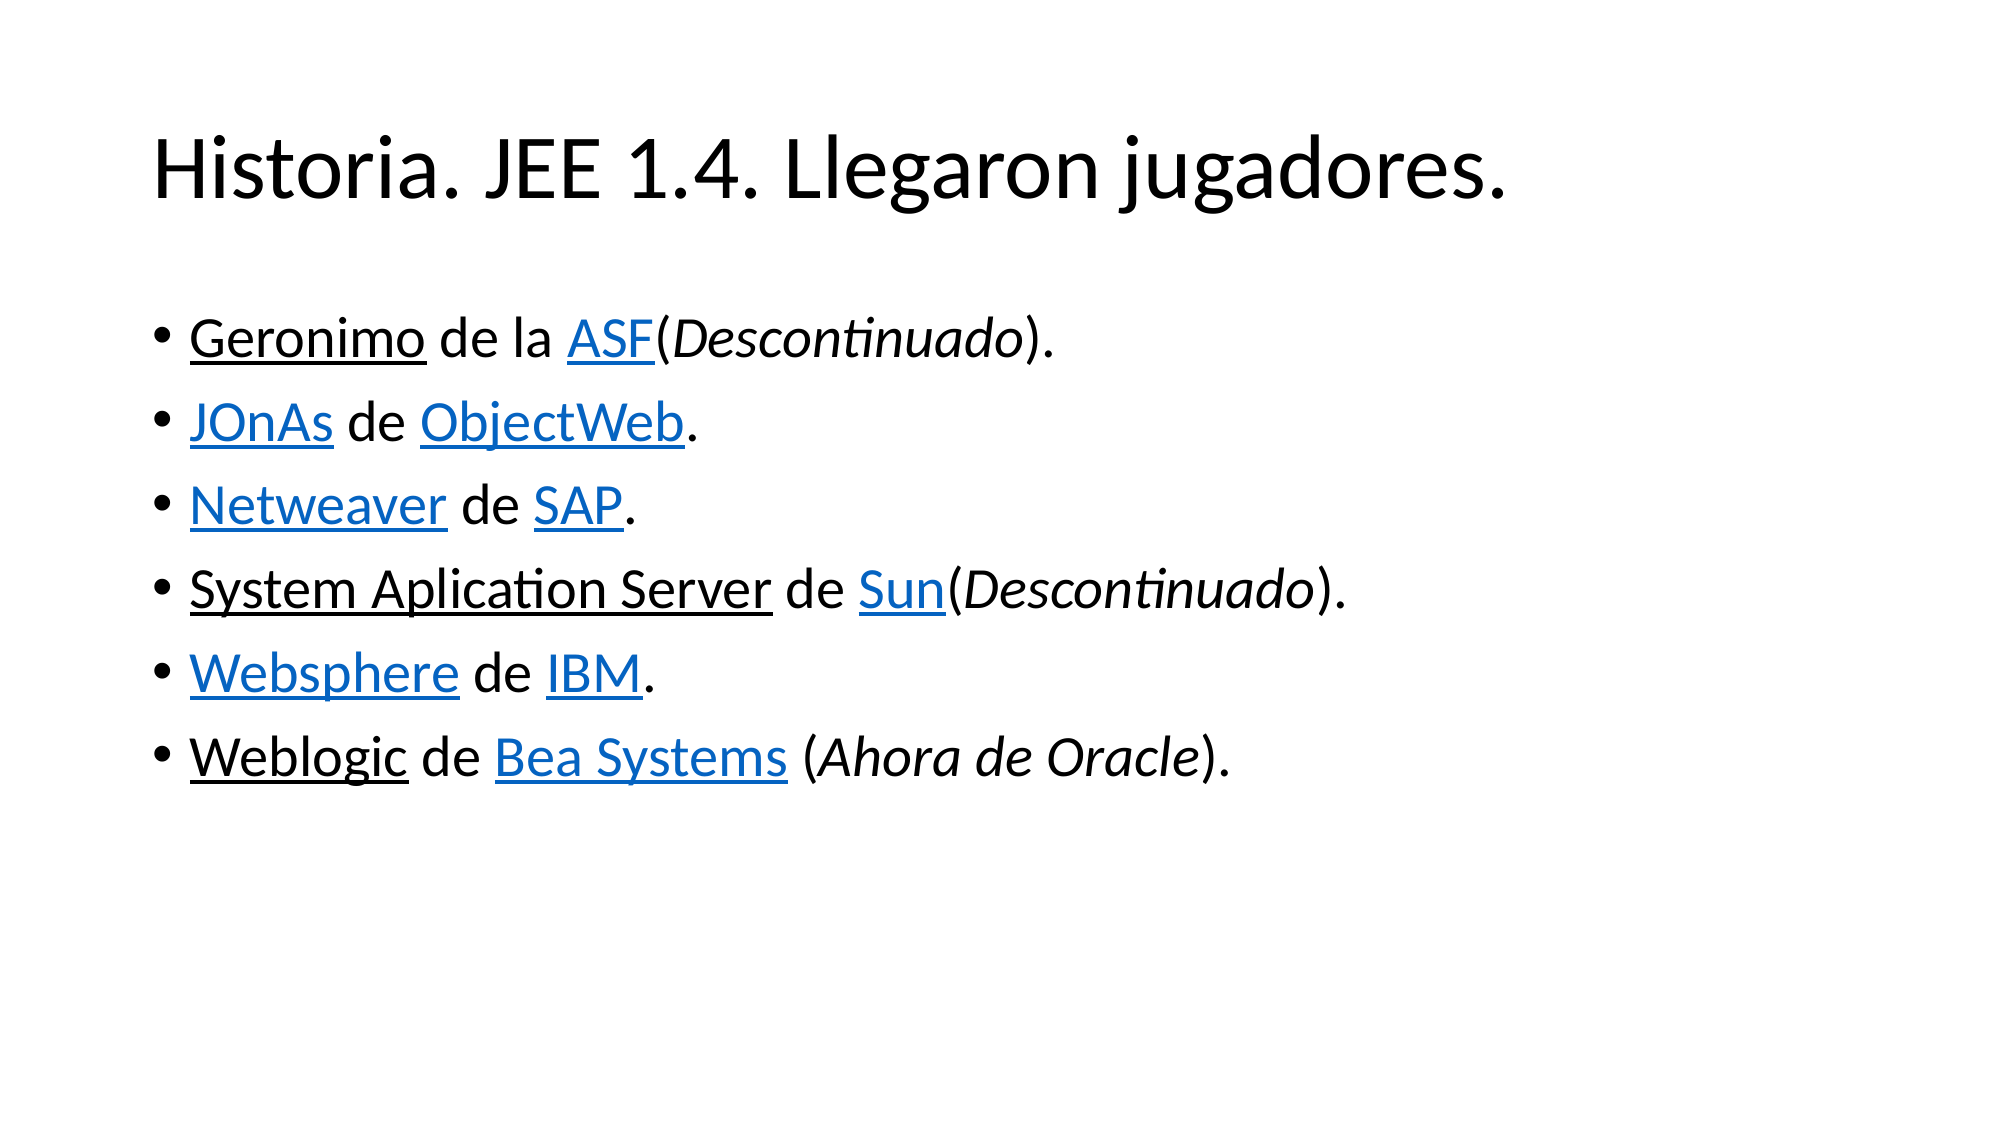

# Historia. JEE 1.4. Llegaron jugadores.
Geronimo de la ASF(Descontinuado).
JOnAs de ObjectWeb.
Netweaver de SAP.
System Aplication Server de Sun(Descontinuado).
Websphere de IBM.
Weblogic de Bea Systems (Ahora de Oracle).